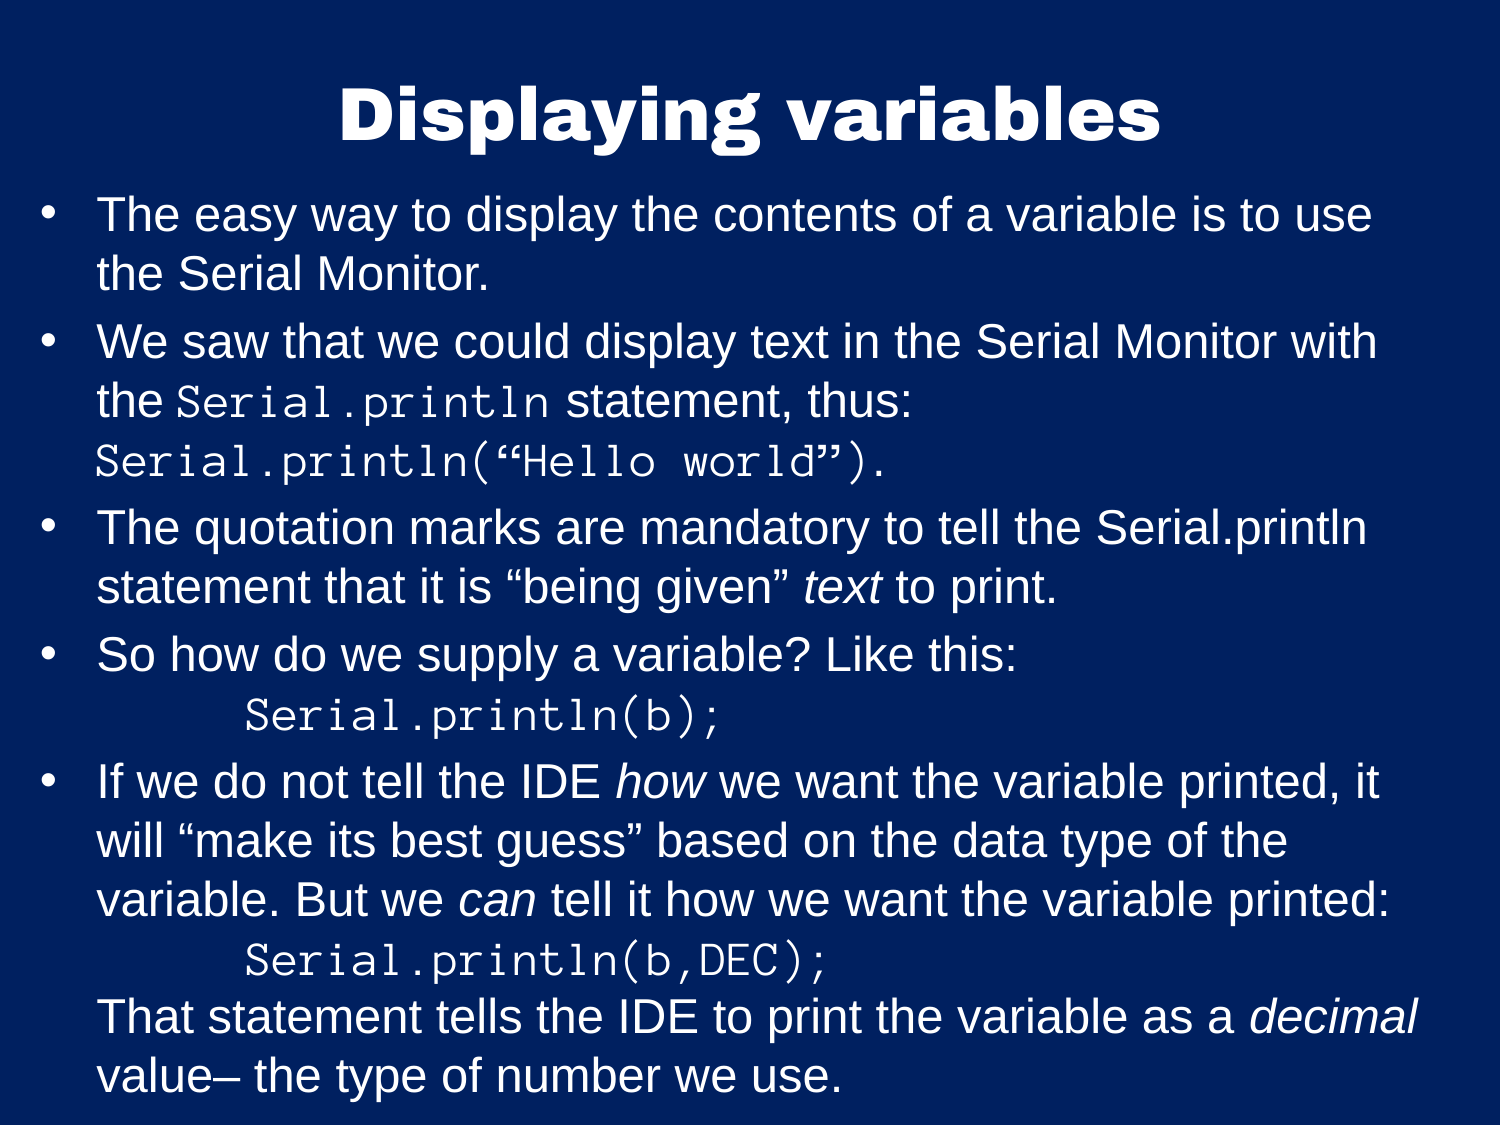

# Displaying variables
The easy way to display the contents of a variable is to use the Serial Monitor.
We saw that we could display text in the Serial Monitor with the Serial.println statement, thus: Serial.println(“Hello world”).
The quotation marks are mandatory to tell the Serial.println statement that it is “being given” text to print.
So how do we supply a variable? Like this:
	Serial.println(b);
If we do not tell the IDE how we want the variable printed, it will “make its best guess” based on the data type of the variable. But we can tell it how we want the variable printed:
	Serial.println(b,DEC);
That statement tells the IDE to print the variable as a decimal value– the type of number we use.